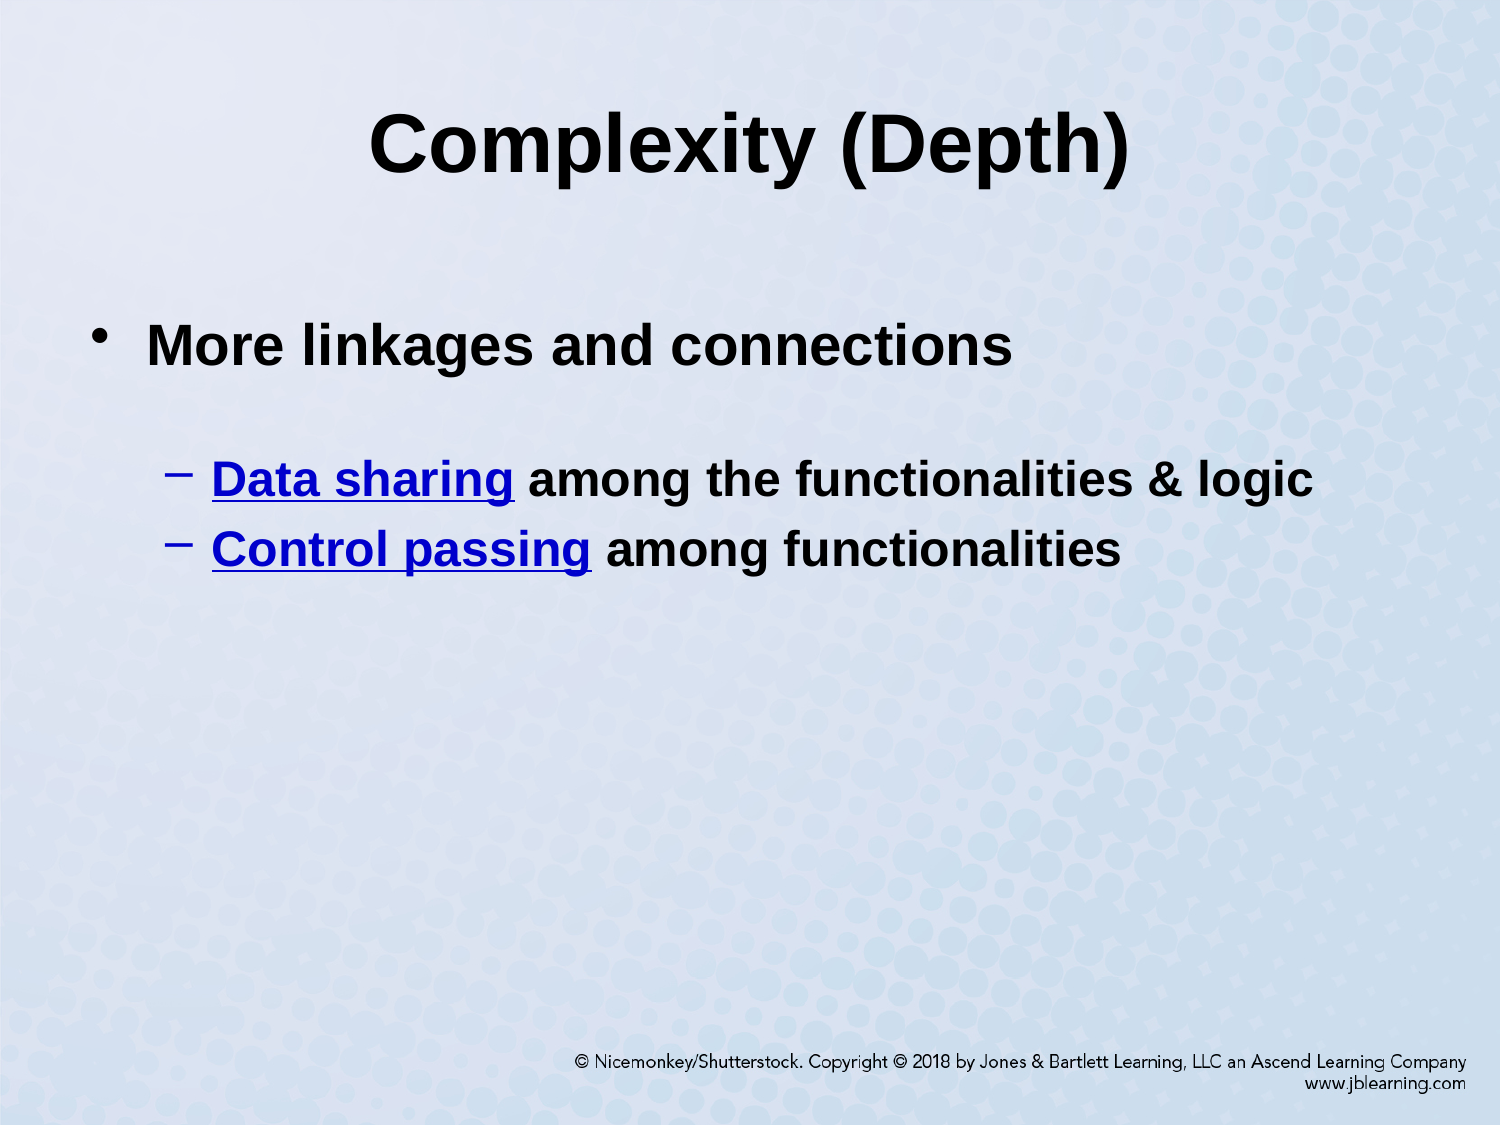

# Complexity (Depth)
More linkages and connections

Data sharing among the functionalities & logic
Control passing among functionalities